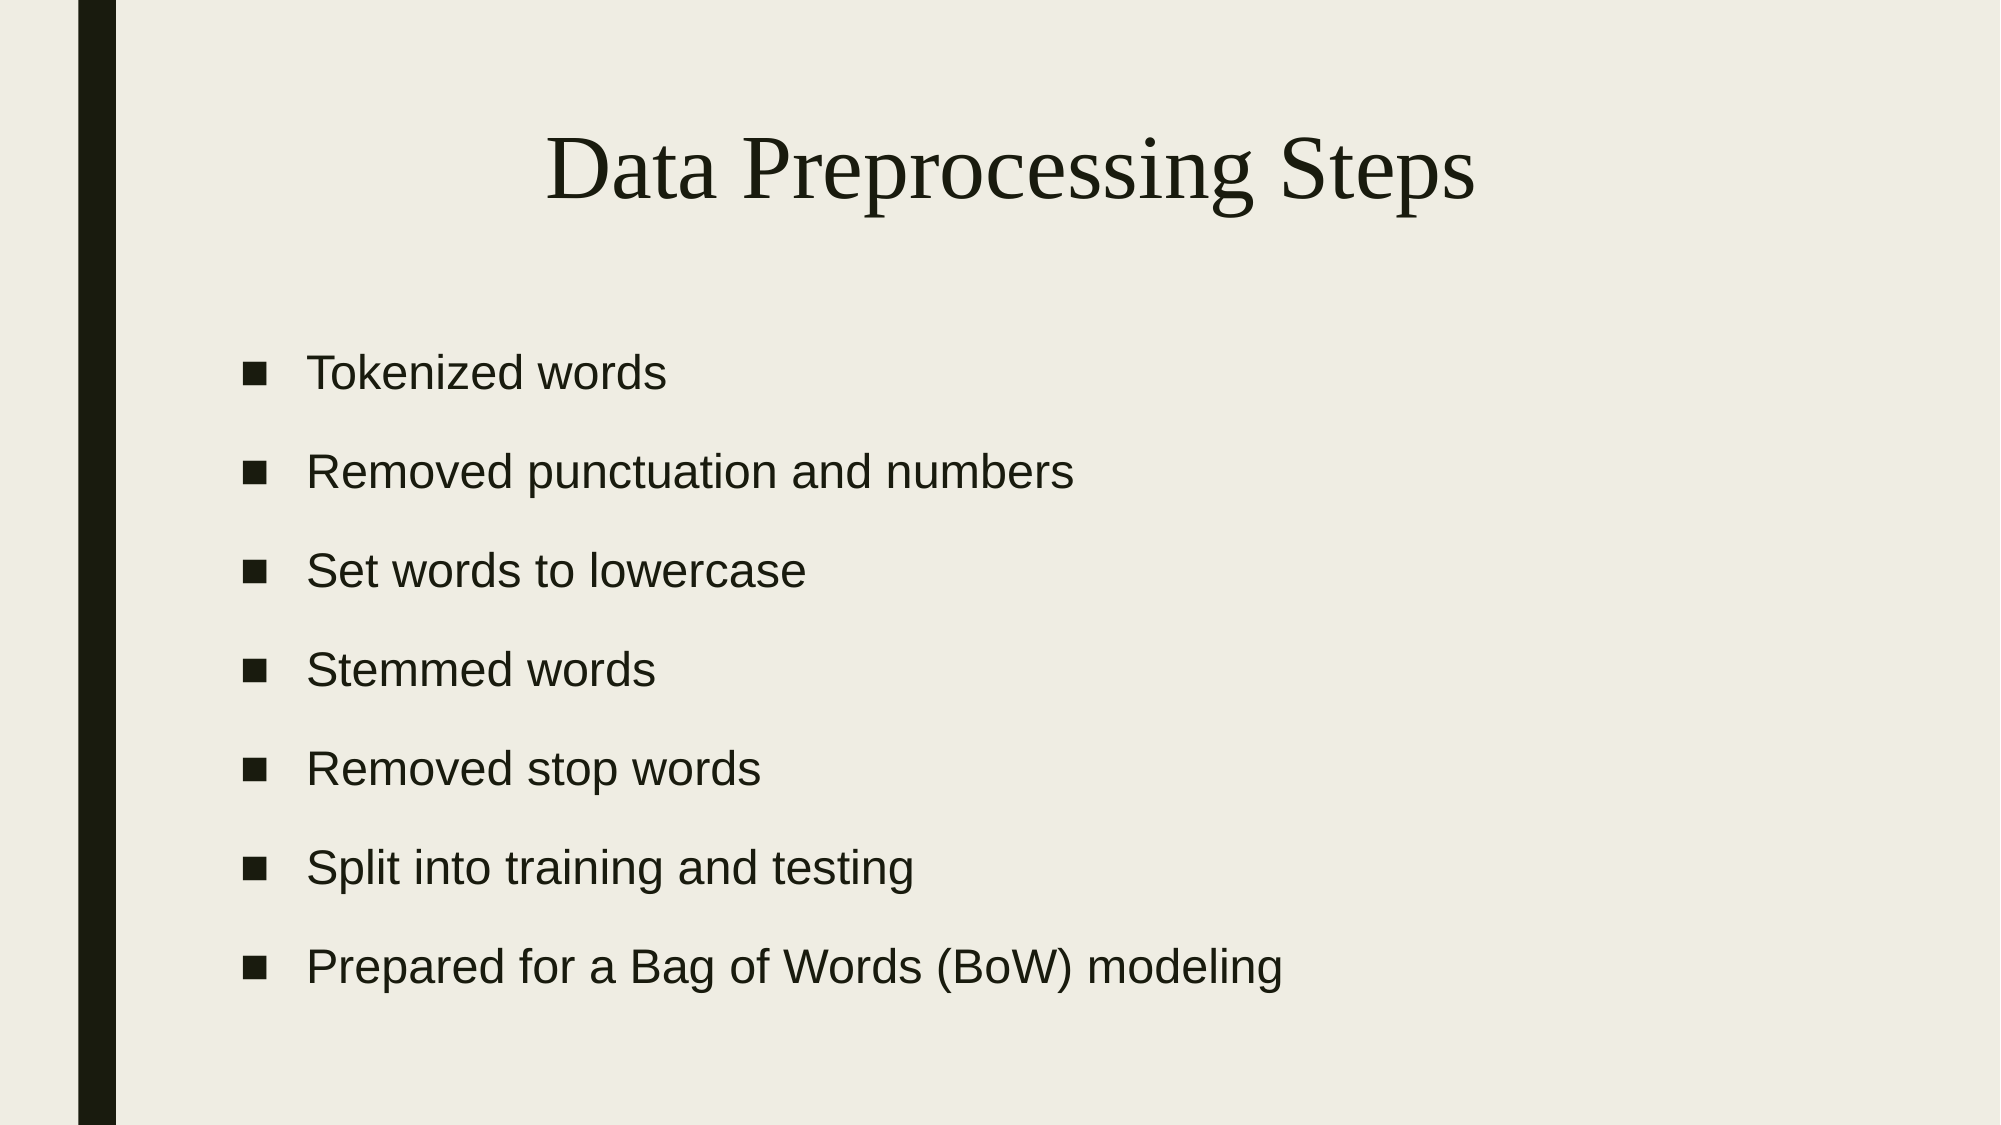

# Data Preprocessing Steps
Tokenized words
Removed punctuation and numbers
Set words to lowercase
Stemmed words
Removed stop words
Split into training and testing
Prepared for a Bag of Words (BoW) modeling